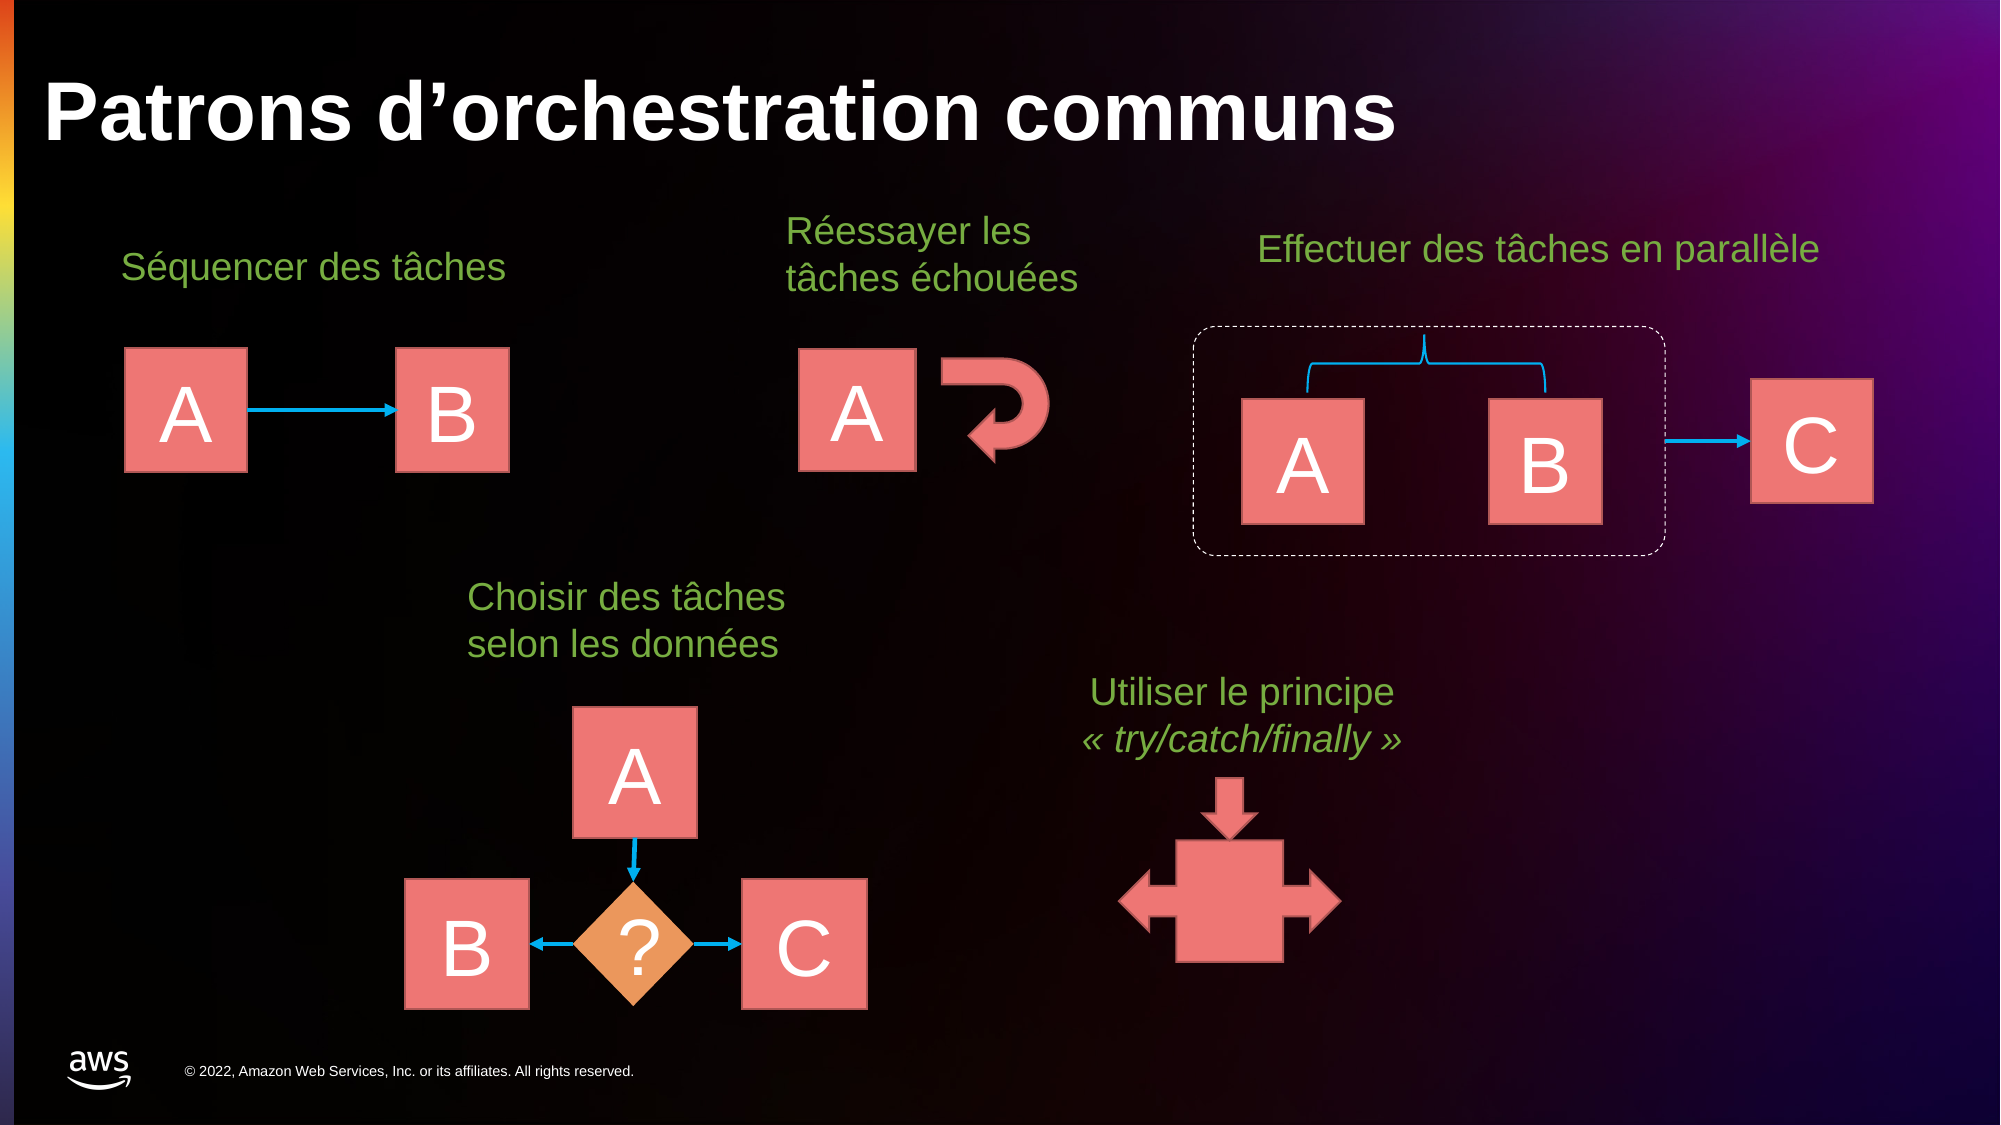

# Patrons d’orchestration communs
Réessayer les tâches échouées
Effectuer des tâches en parallèle
Séquencer des tâches

C
A
B
A
B
A

Choisir des tâches selon les données
Utiliser le principe « try/catch/finally »
A
B
C
?